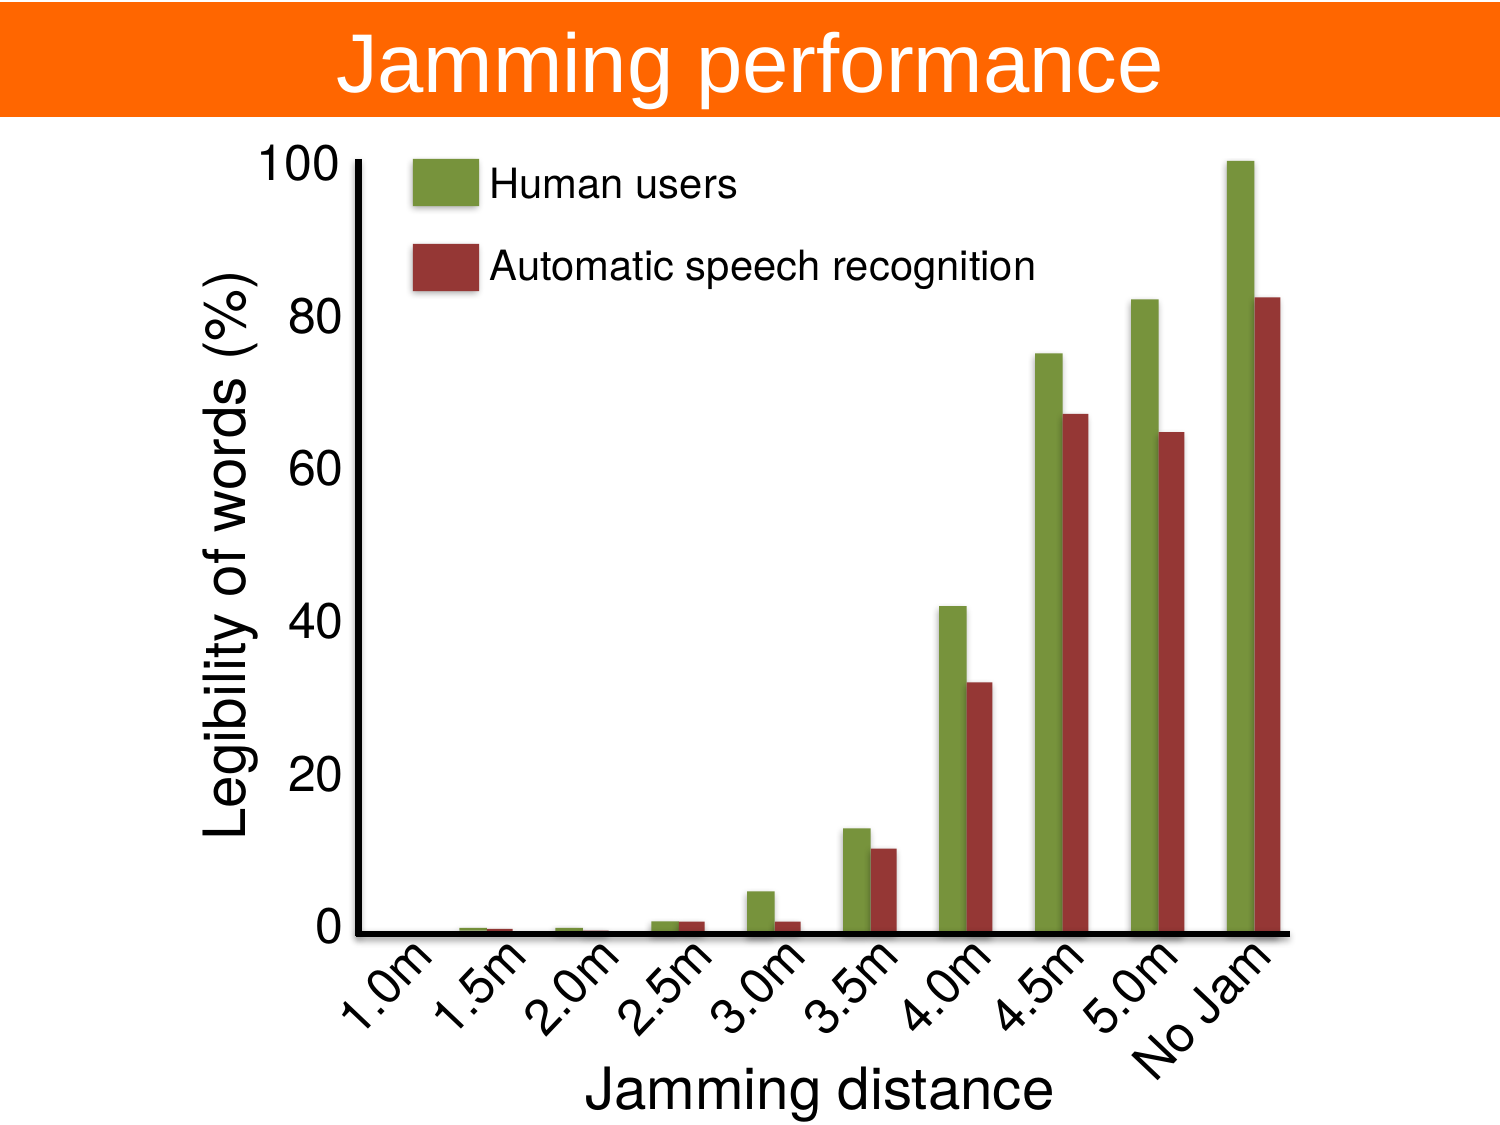

Jamming performance
100
80
60
40
20
0
Human users

Automatic speech recognition

Legibility of words (%)

1.0m
1.5m
2.0m
2.5m
3.0m
3.5m
4.0m
4.5m
5.0m
No Jam

Jamming distance